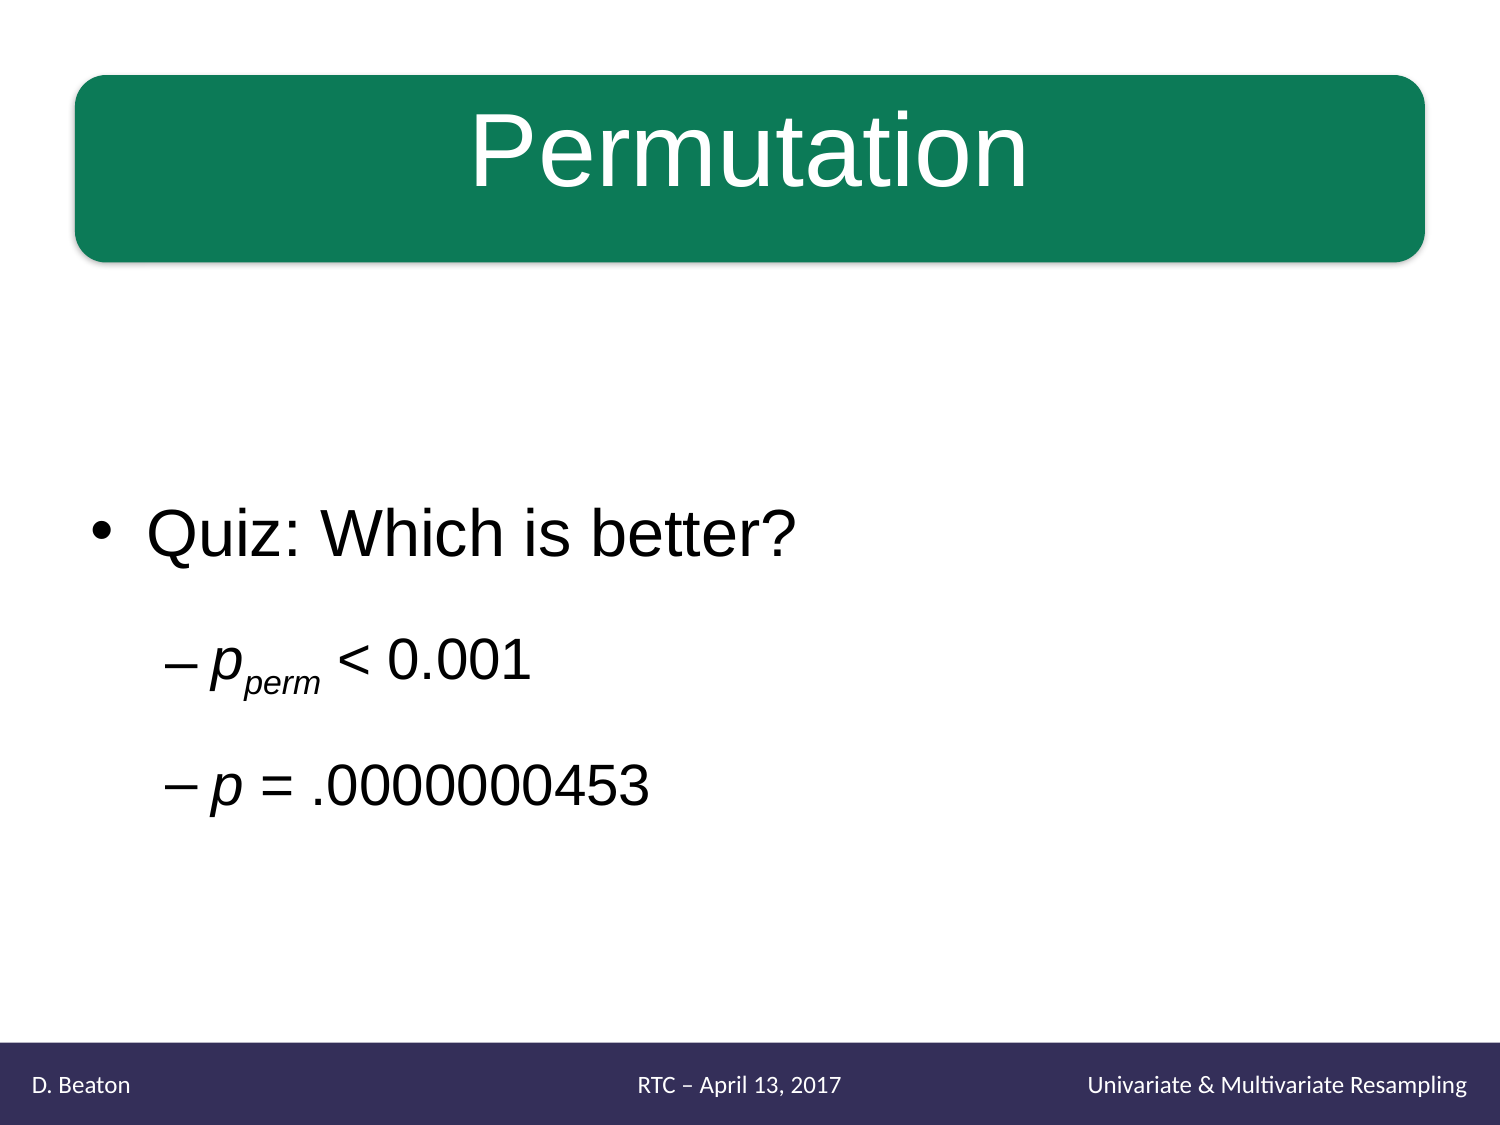

# Permutation
Quiz: Which is better?
pperm < 0.001
p = .0000000453